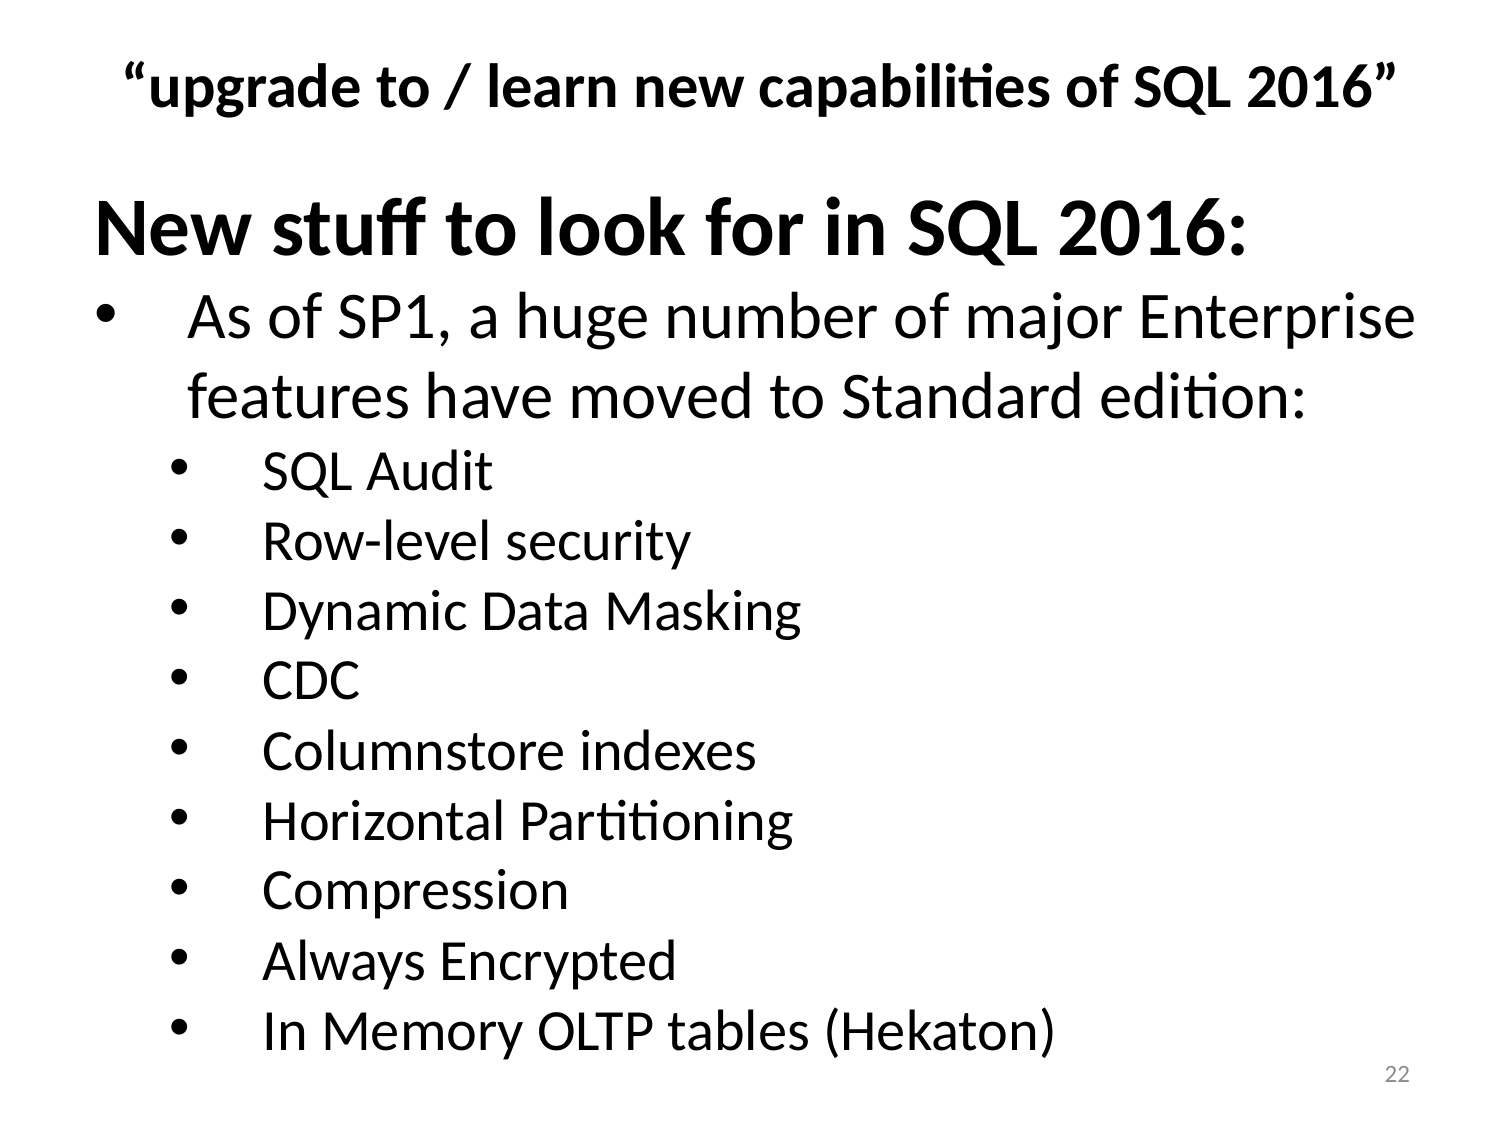

# “upgrade to / learn new capabilities of SQL 2016”

New stuff to look for in SQL 2016:
As of SP1, a huge number of major Enterprise features have moved to Standard edition:
SQL Audit
Row-level security
Dynamic Data Masking
CDC
Columnstore indexes
Horizontal Partitioning
Compression
Always Encrypted
In Memory OLTP tables (Hekaton)
22